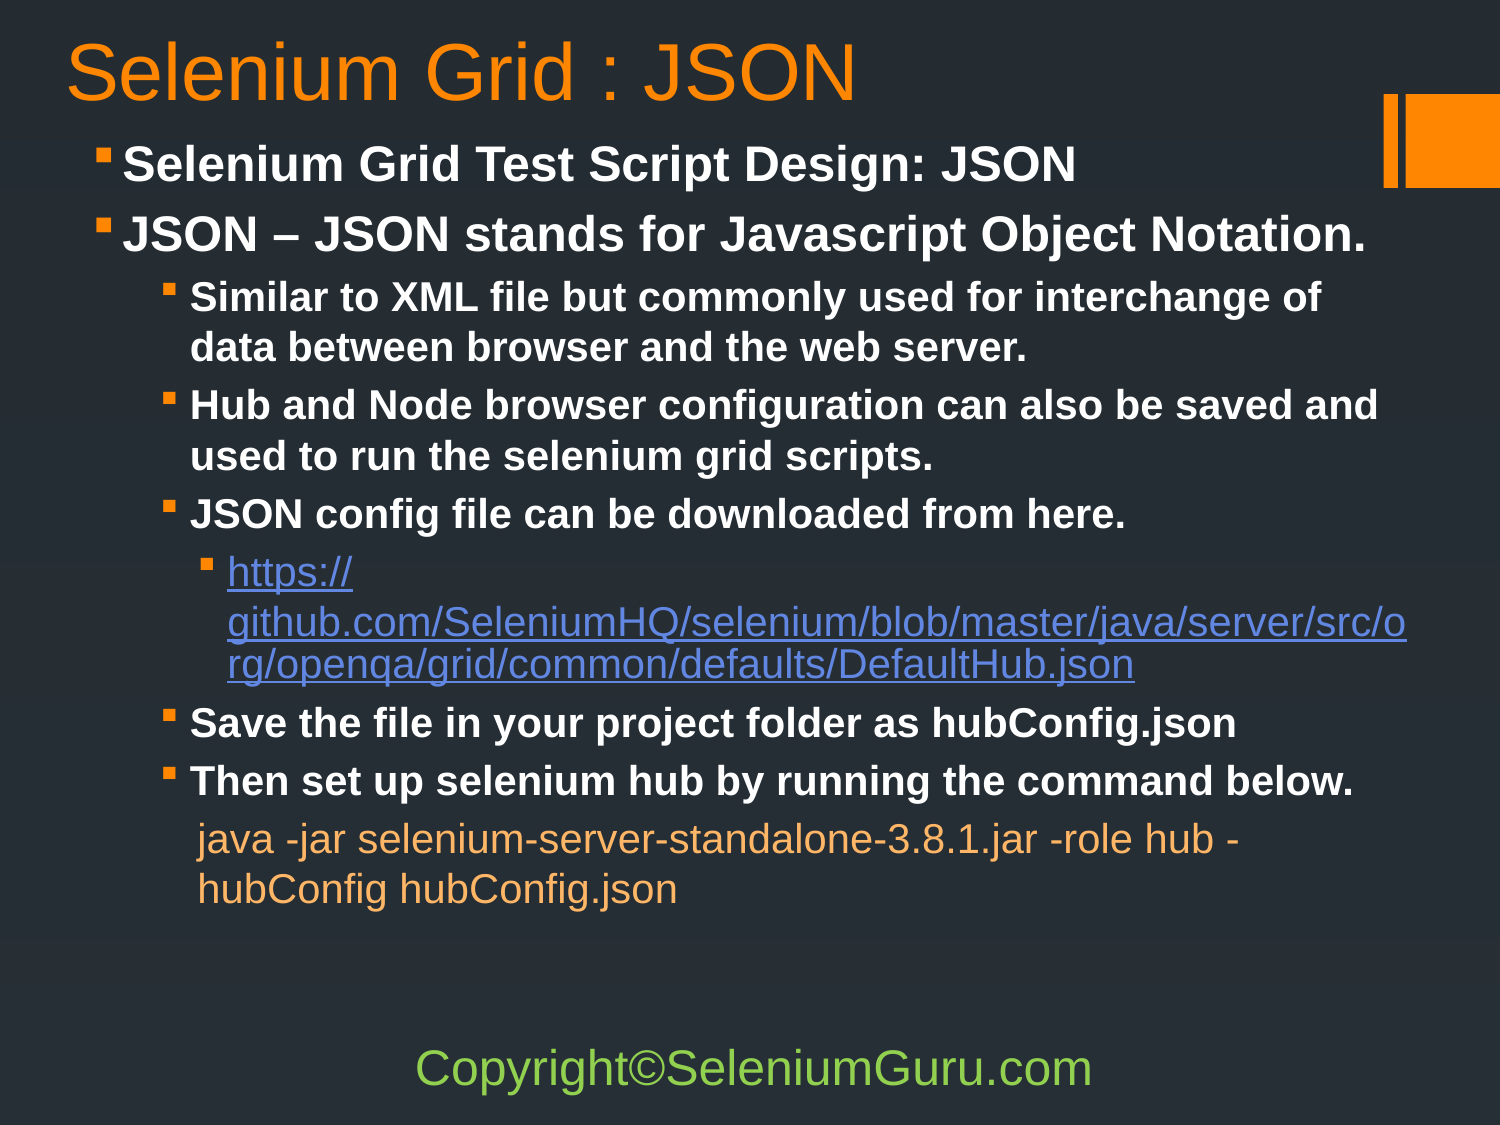

# Selenium Grid : JSON
Selenium Grid Test Script Design: JSON
JSON – JSON stands for Javascript Object Notation.
Similar to XML file but commonly used for interchange of data between browser and the web server.
Hub and Node browser configuration can also be saved and used to run the selenium grid scripts.
JSON config file can be downloaded from here.
https://github.com/SeleniumHQ/selenium/blob/master/java/server/src/org/openqa/grid/common/defaults/DefaultHub.json
Save the file in your project folder as hubConfig.json
Then set up selenium hub by running the command below.
java -jar selenium-server-standalone-3.8.1.jar -role hub -hubConfig hubConfig.json

Copyright©SeleniumGuru.com